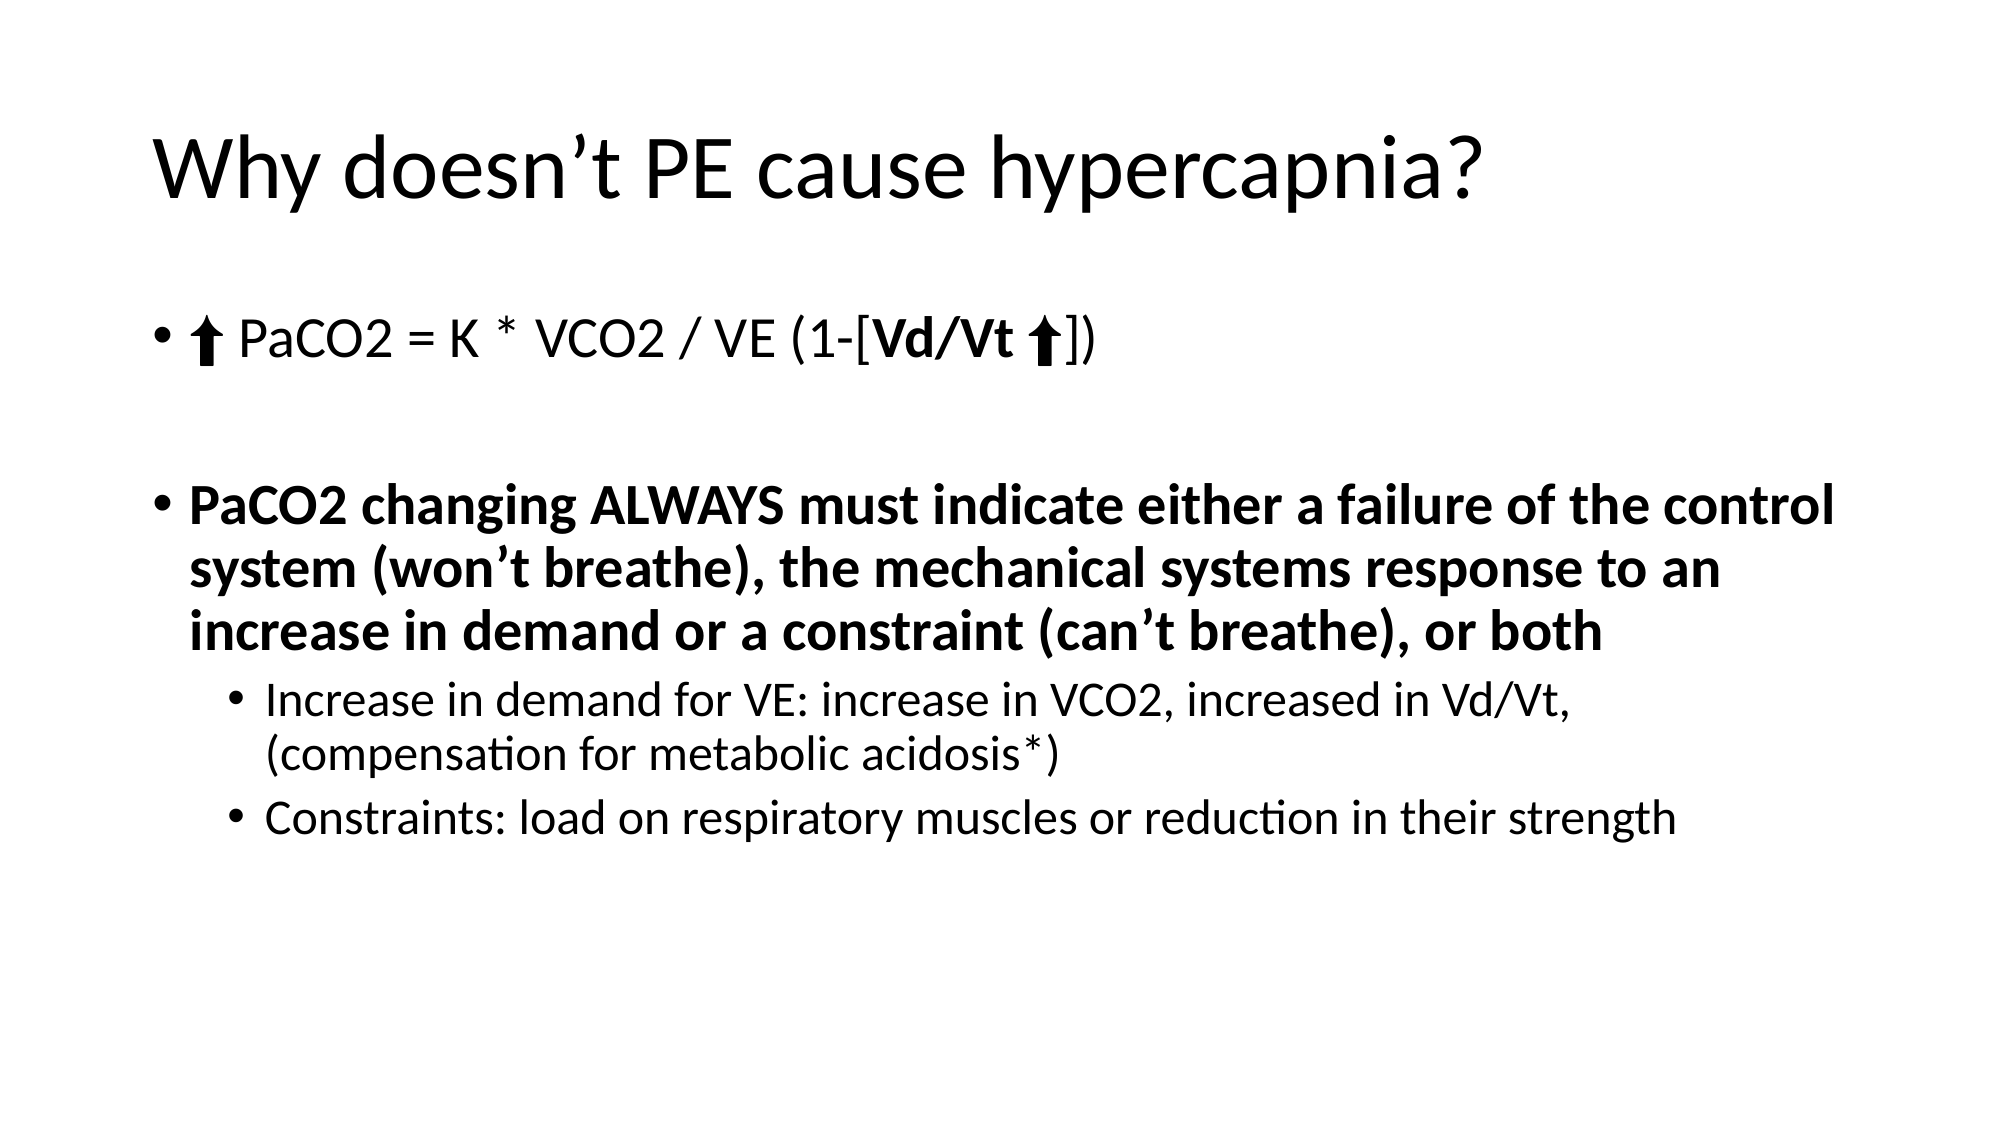

# Why doesn’t PE cause hypercapnia?
⬆️ PaCO2 = K * VCO2 / VE (1-[Vd/Vt ⬆️])

PaCO2 changing ALWAYS must indicate either a failure of the control system (won’t breathe), the mechanical systems response to an increase in demand or a constraint (can’t breathe), or both
Increase in demand for VE: increase in VCO2, increased in Vd/Vt, (compensation for metabolic acidosis*)
Constraints: load on respiratory muscles or reduction in their strength